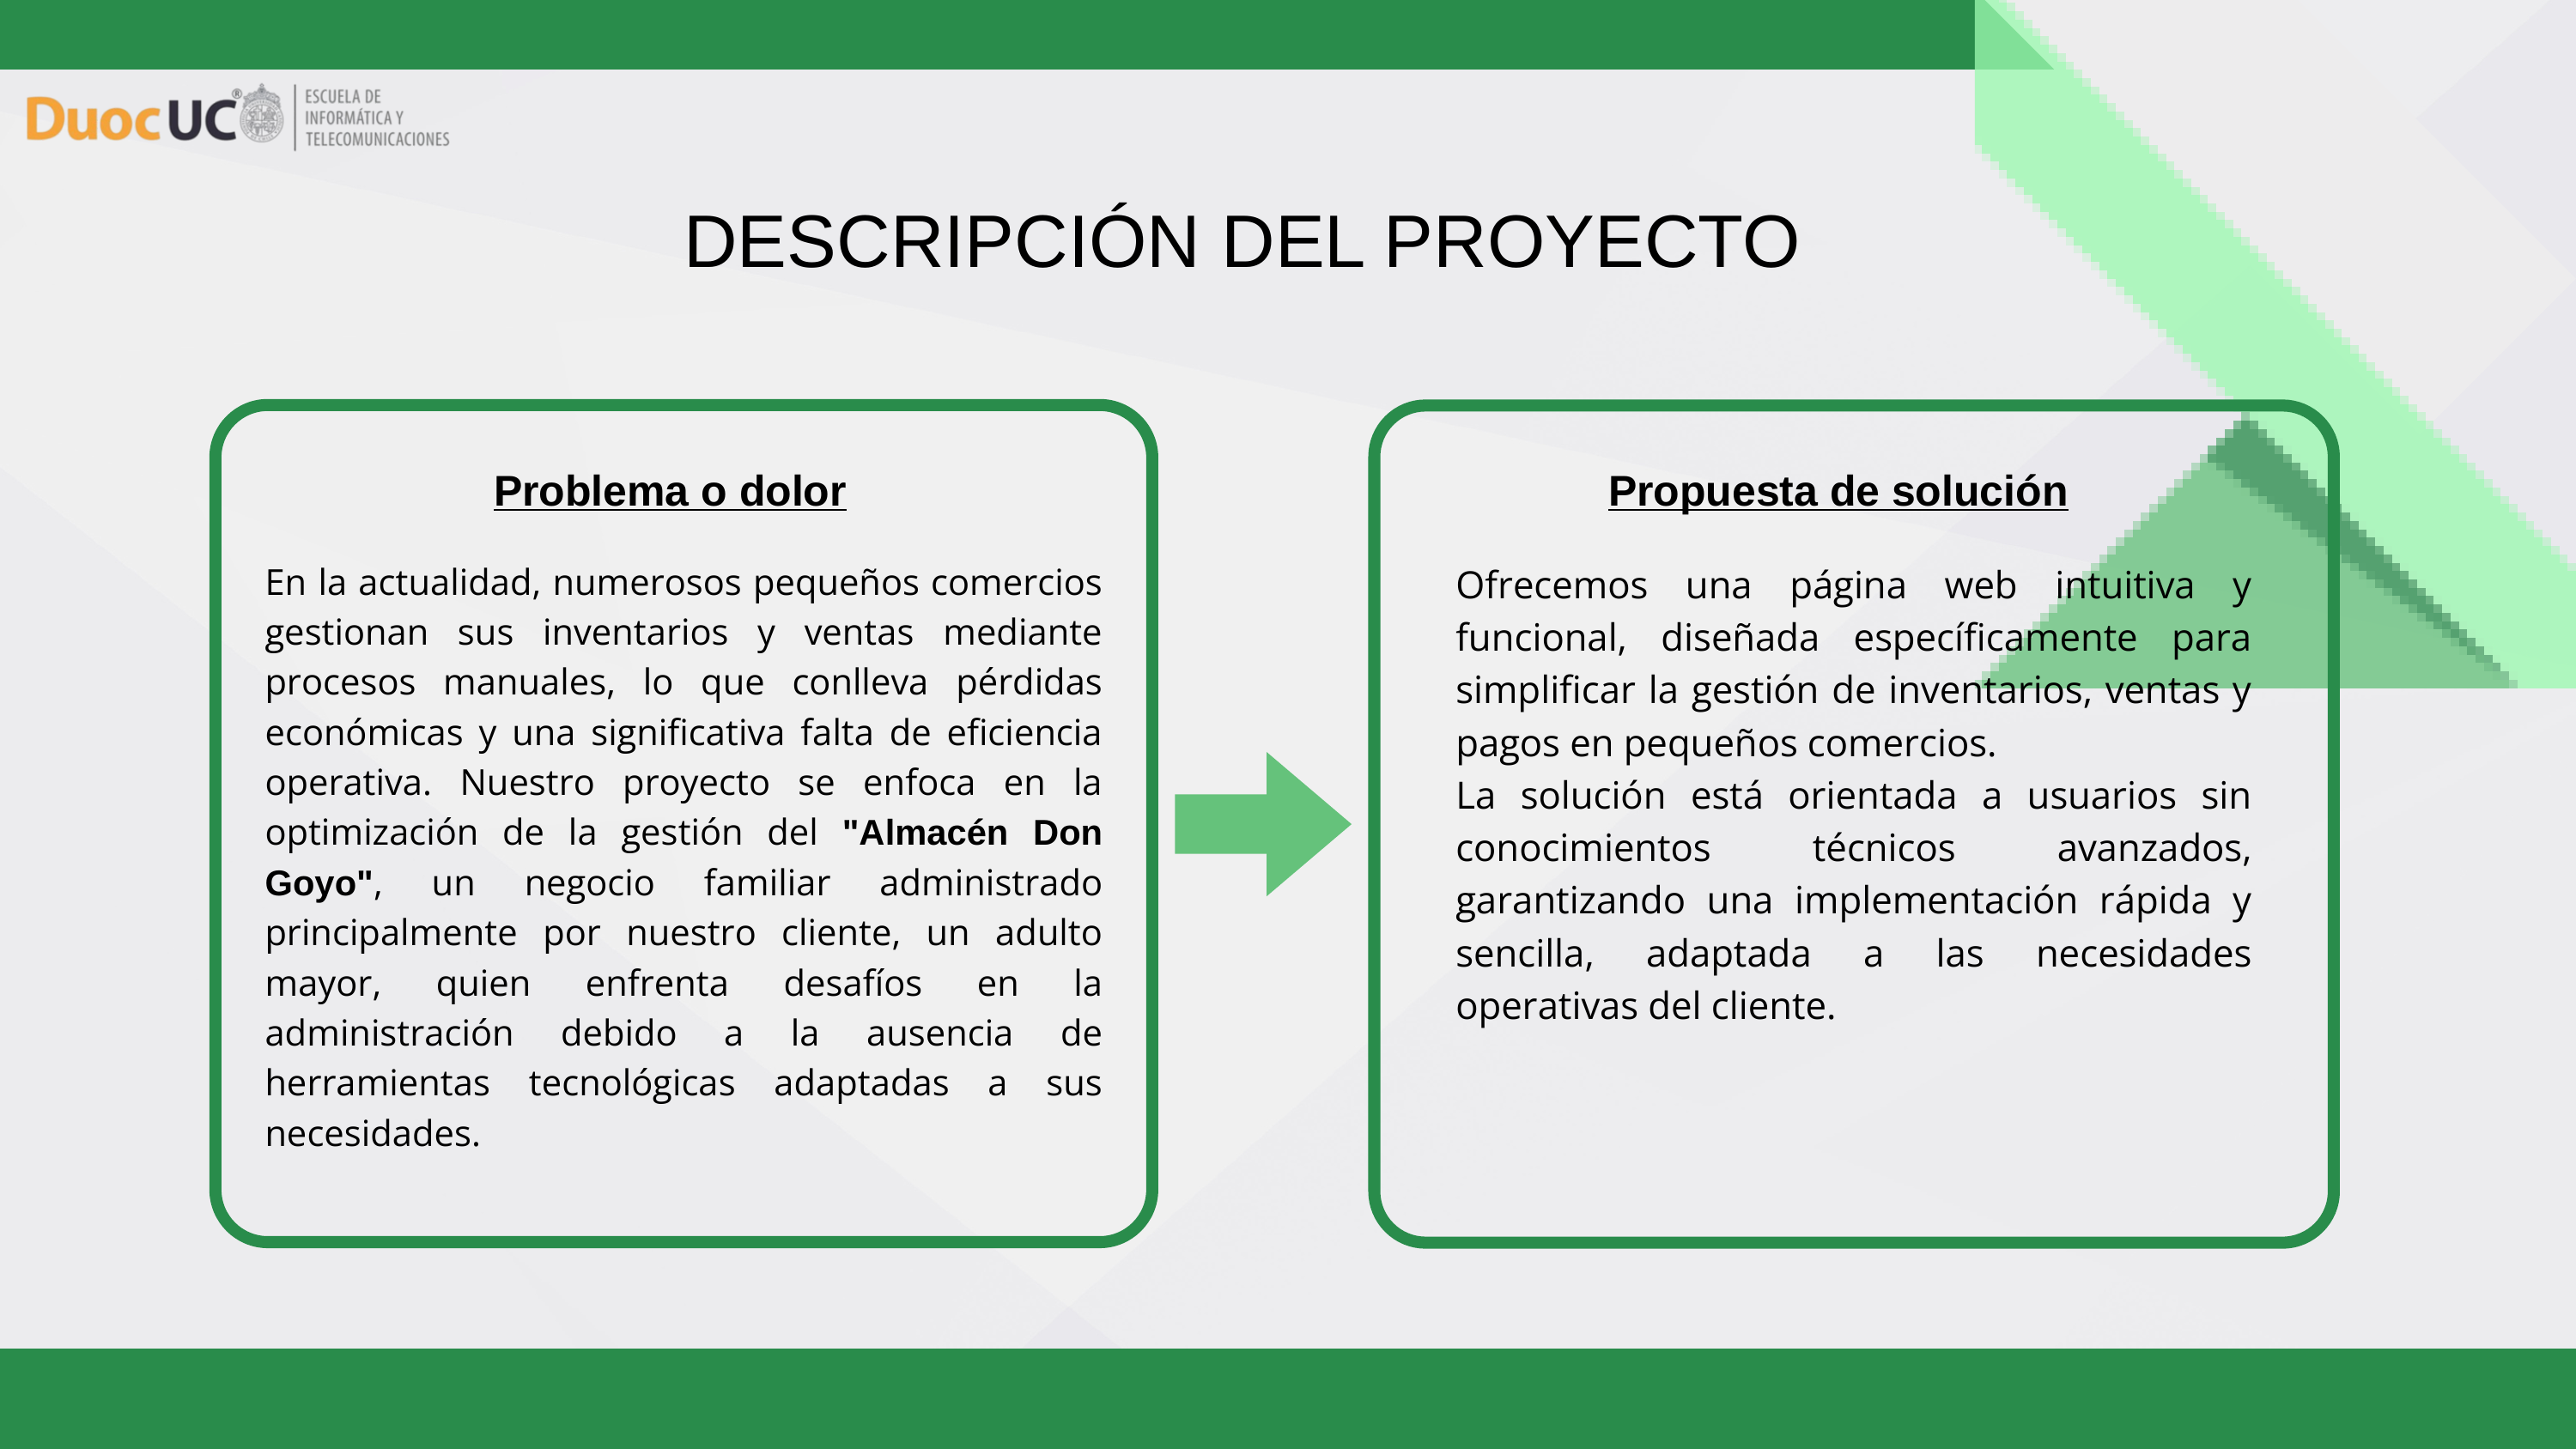

DESCRIPCIÓN DEL PROYECTO

Problema o dolor
Propuesta de solución
En la actualidad, numerosos pequeños comercios gestionan sus inventarios y ventas mediante procesos manuales, lo que conlleva pérdidas económicas y una significativa falta de eficiencia operativa. Nuestro proyecto se enfoca en la optimización de la gestión del "Almacén Don Goyo", un negocio familiar administrado principalmente por nuestro cliente, un adulto mayor, quien enfrenta desafíos en la administración debido a la ausencia de herramientas tecnológicas adaptadas a sus necesidades.
Ofrecemos una página web intuitiva y funcional, diseñada específicamente para simplificar la gestión de inventarios, ventas y pagos en pequeños comercios.
La solución está orientada a usuarios sin conocimientos técnicos avanzados, garantizando una implementación rápida y sencilla, adaptada a las necesidades operativas del cliente.